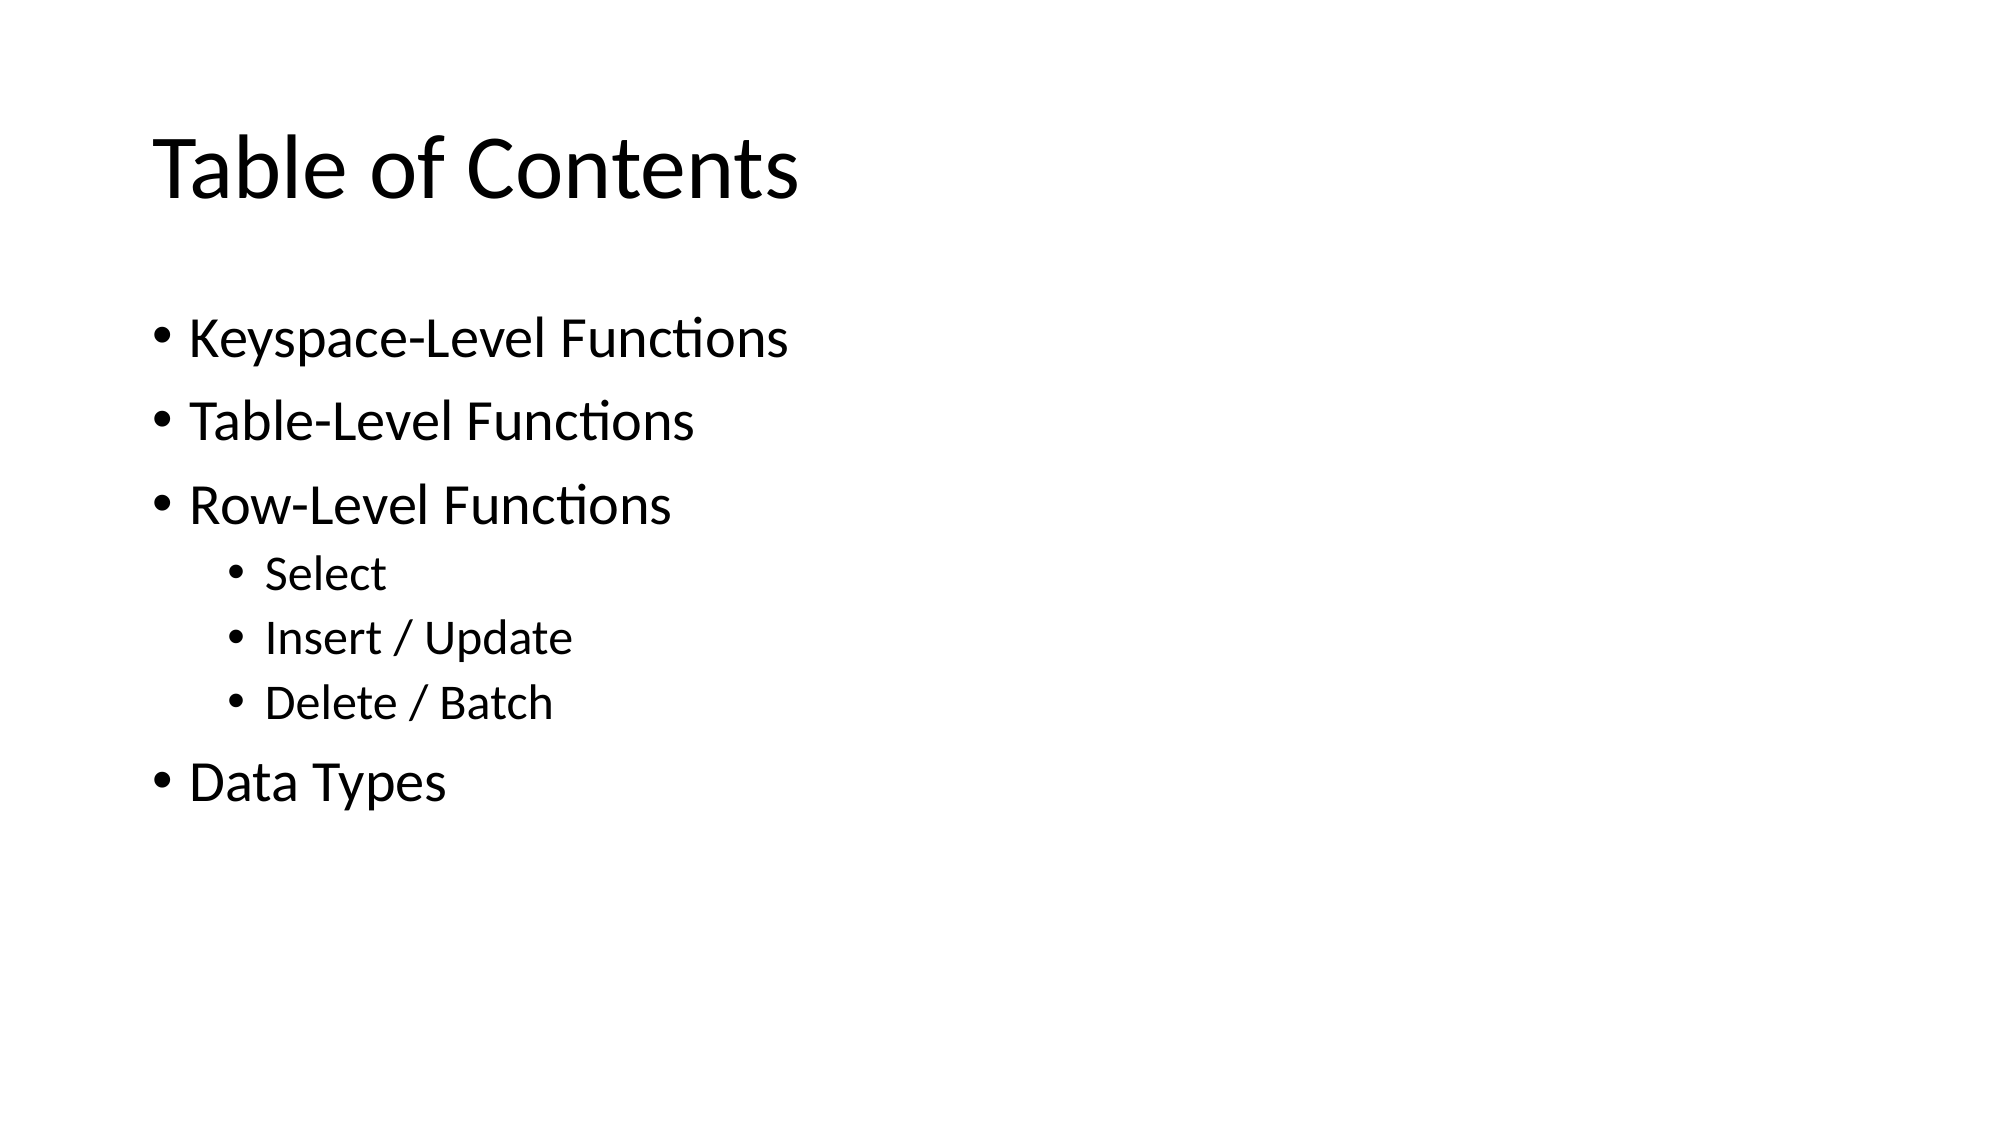

# Table of Contents
Keyspace-Level Functions
Table-Level Functions
Row-Level Functions
Select
Insert / Update
Delete / Batch
Data Types